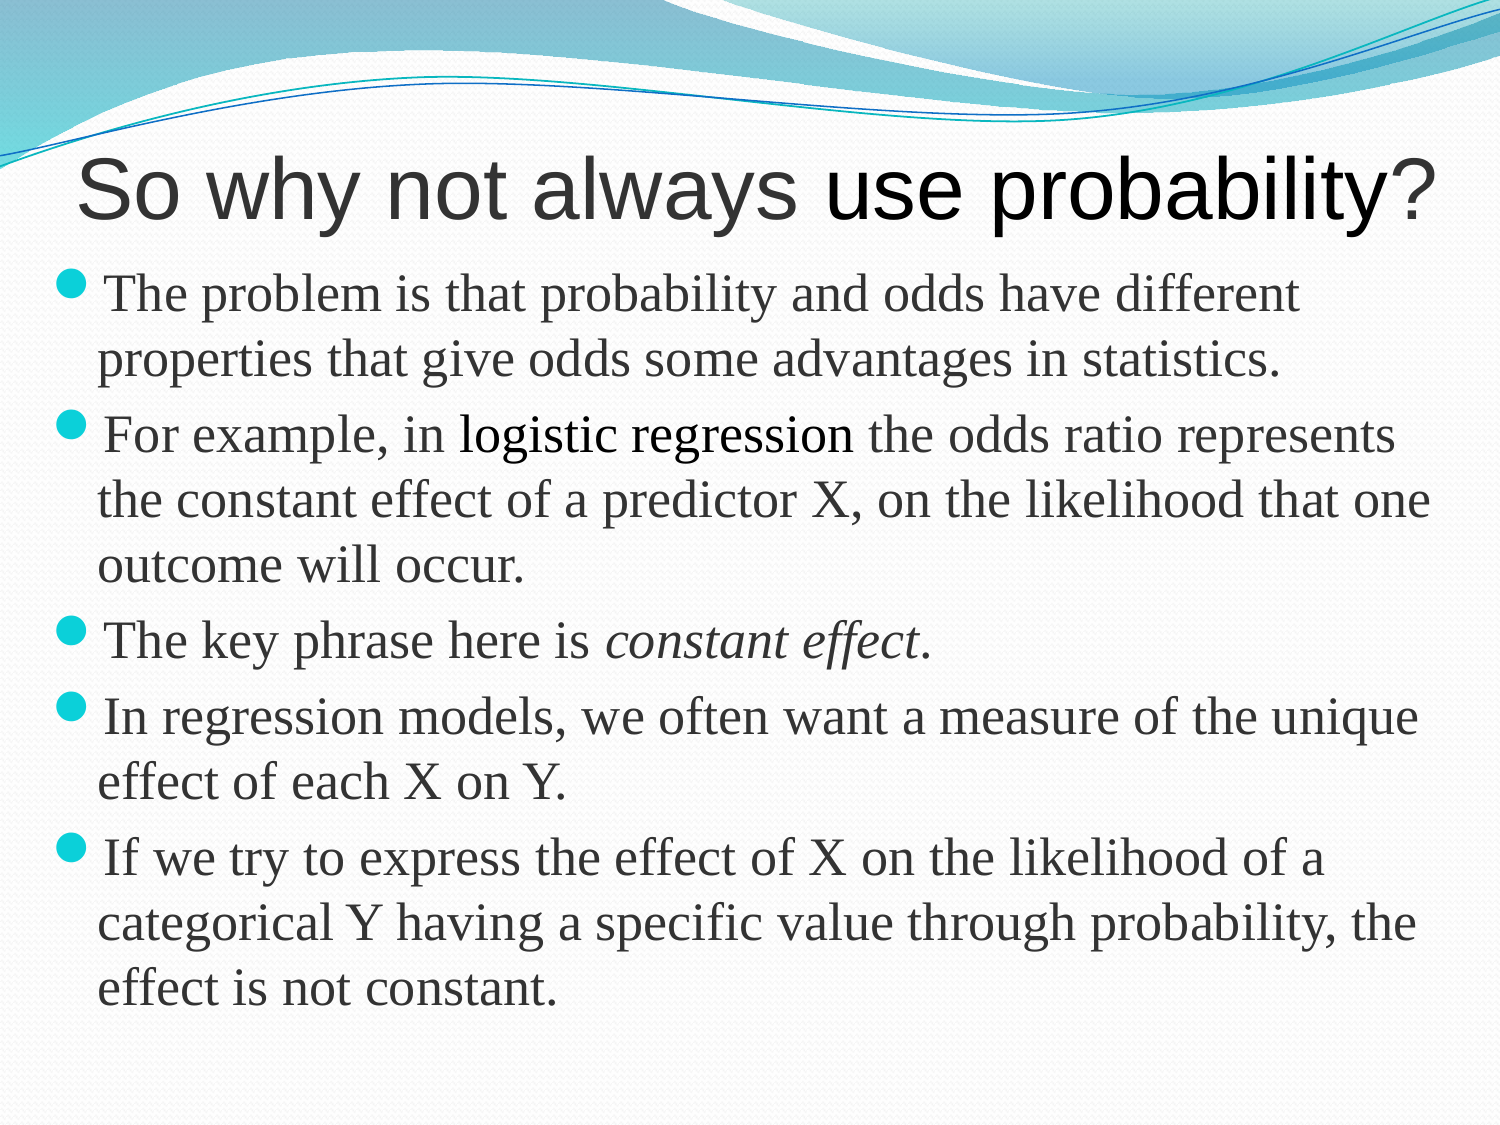

# So why not always use probability?
The problem is that probability and odds have different properties that give odds some advantages in statistics.
For example, in logistic regression the odds ratio represents the constant effect of a predictor X, on the likelihood that one outcome will occur.
The key phrase here is constant effect.
In regression models, we often want a measure of the unique effect of each X on Y.
If we try to express the effect of X on the likelihood of a categorical Y having a specific value through probability, the effect is not constant.